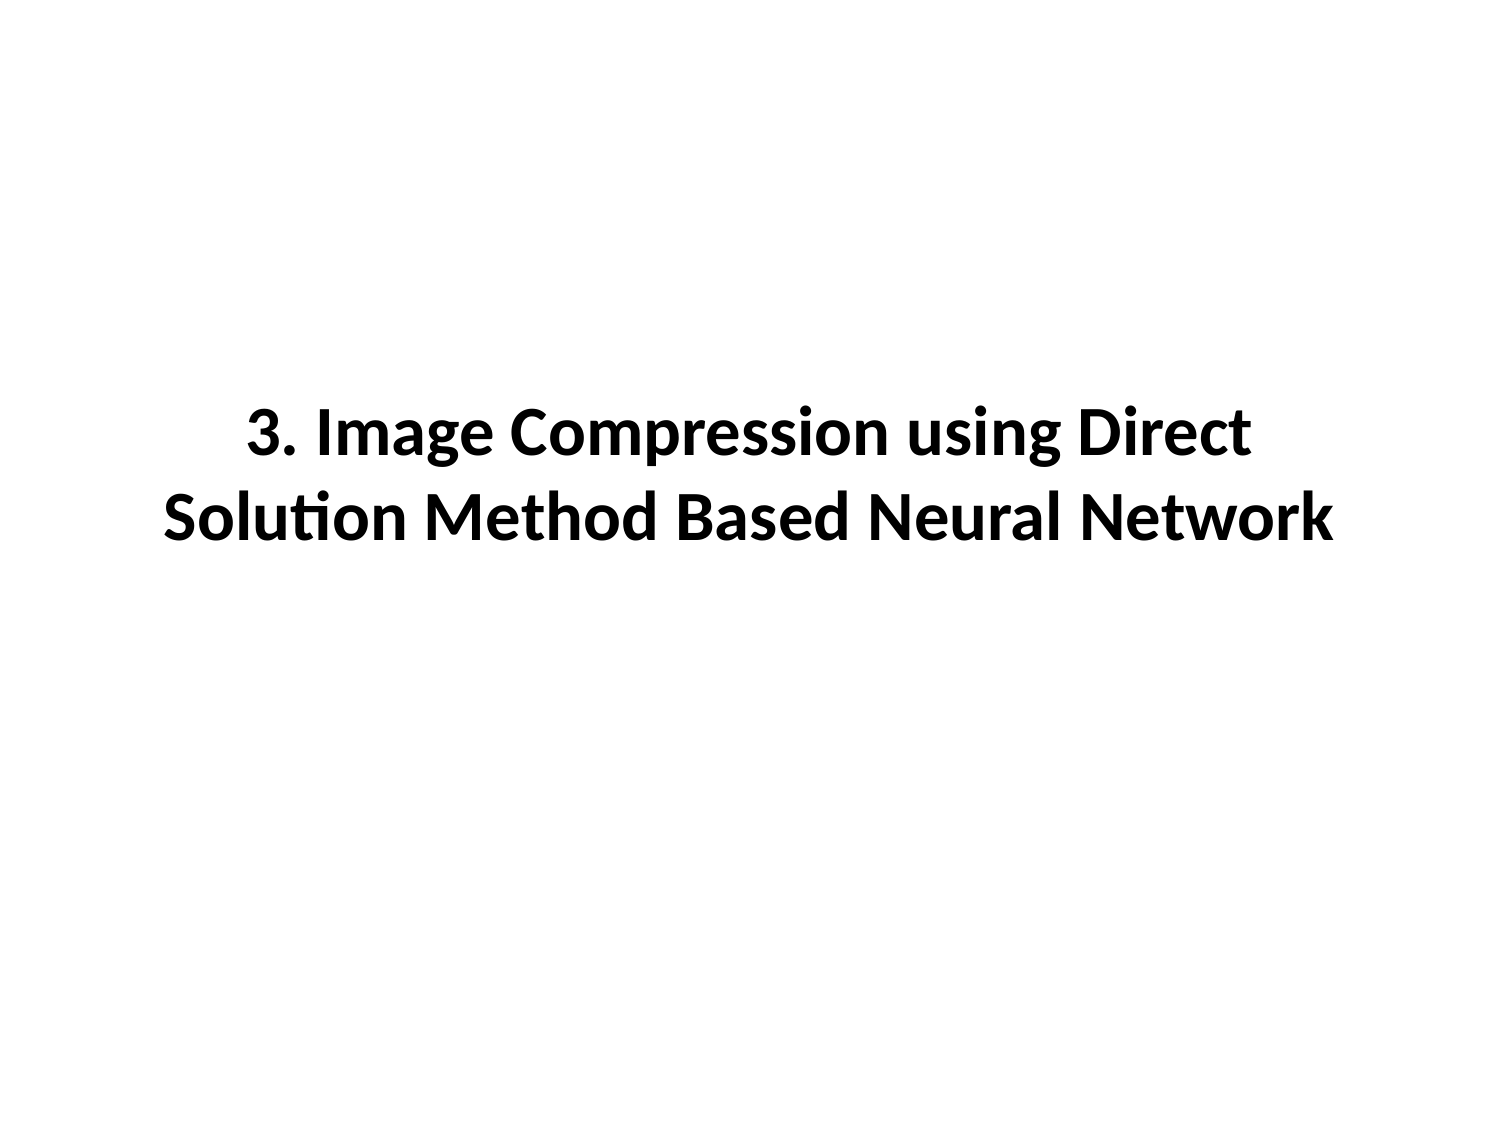

# 3. Image Compression using Direct Solution Method Based Neural Network